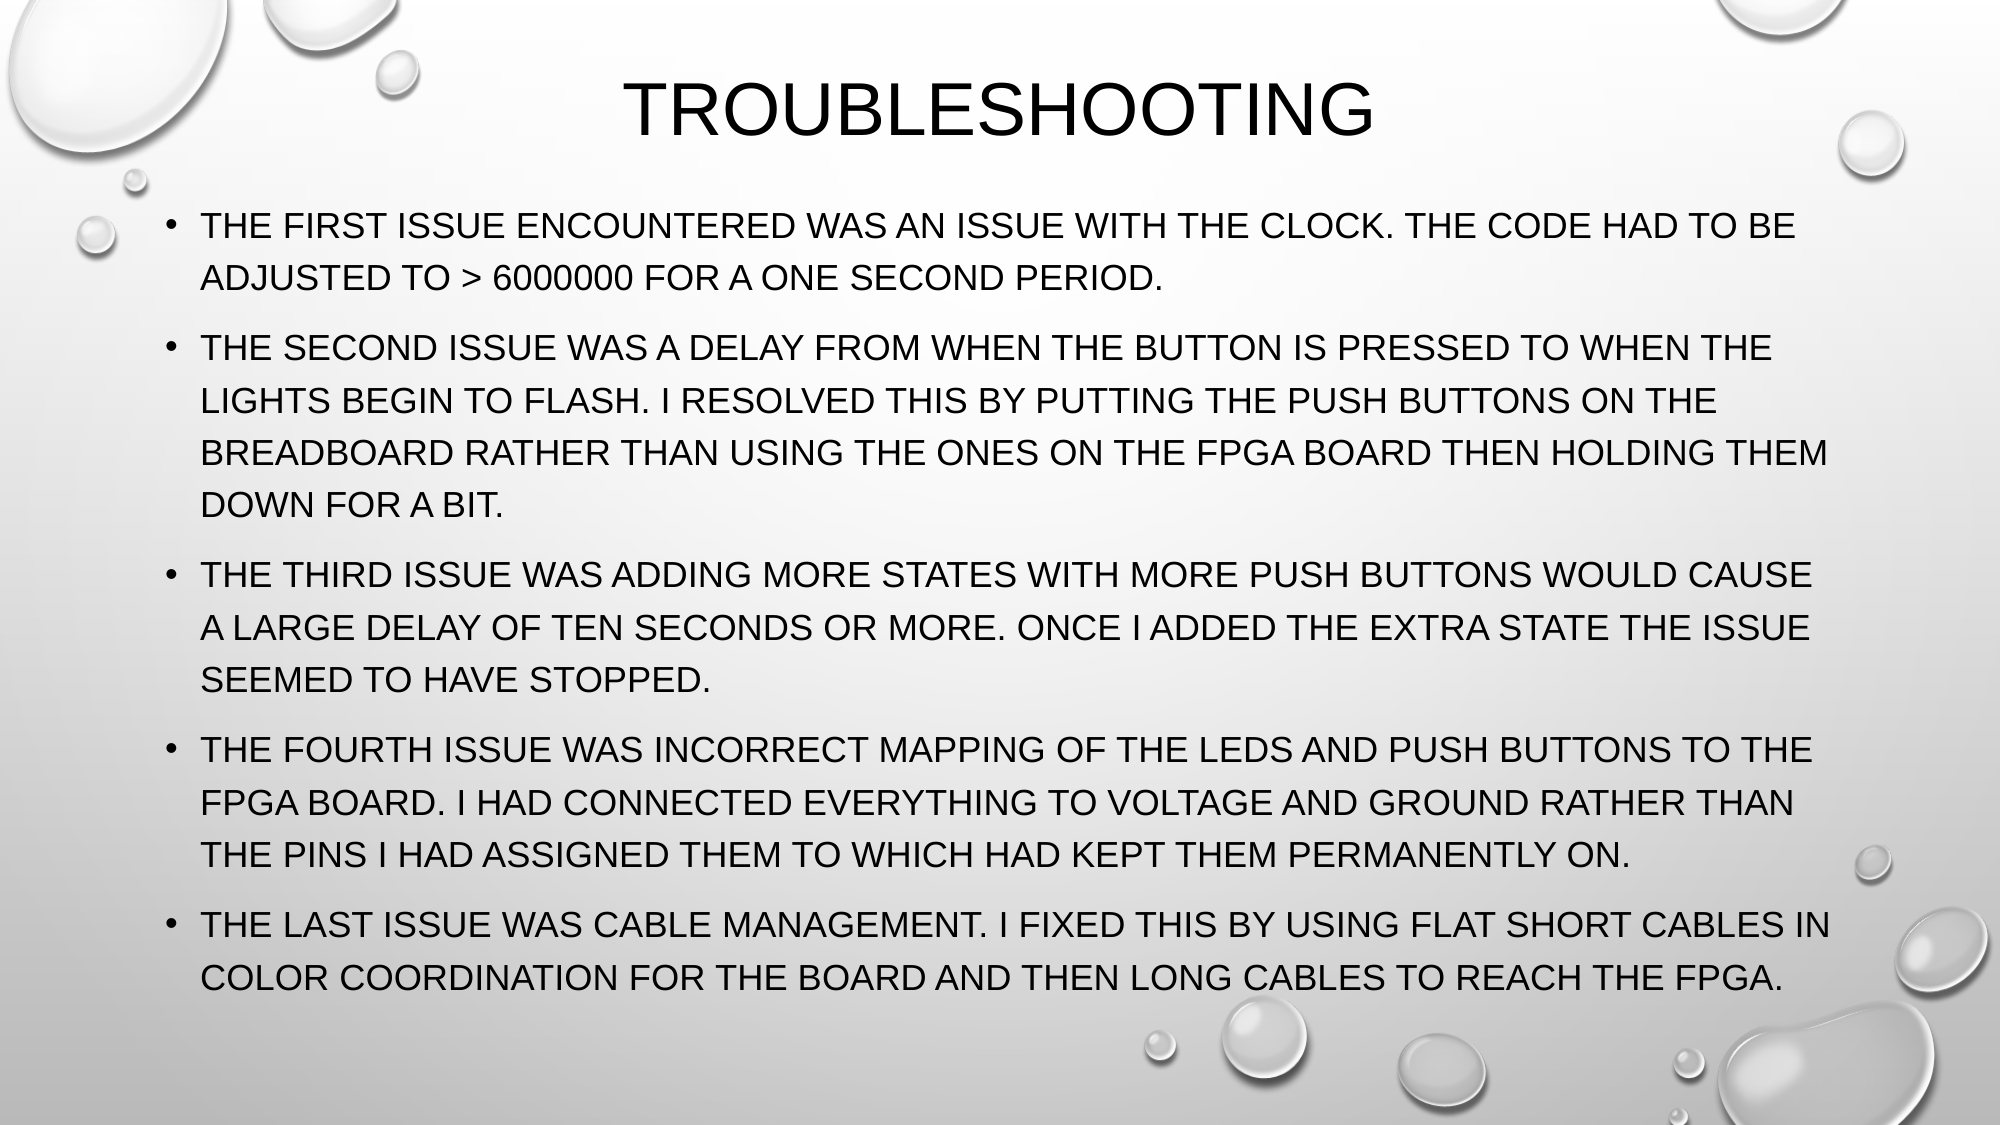

# Troubleshooting
The first issue encountered was an issue with the clock. The code had to be adjusted to > 6000000 for a one second period.
The second issue was a delay from when the button is pressed to when the lights begin to flash. I resolved this by putting the push buttons on the breadboard rather than using the ones on the FPGA board then holding them down for a bit.
The third issue was adding more states with more push buttons would cause a large delay of ten seconds or more. Once I added the extra state the issue seemed to have stopped.
The fourth issue was incorrect mapping of the LEDs and push buttons to the FPGA board. I had connected everything to voltage and ground rather than the pins I had assigned them to which had kept them permanently on.
The last issue was cable management. I fixed this by using flat short cables in color coordination for the board and then long cables to reach the FPGA.